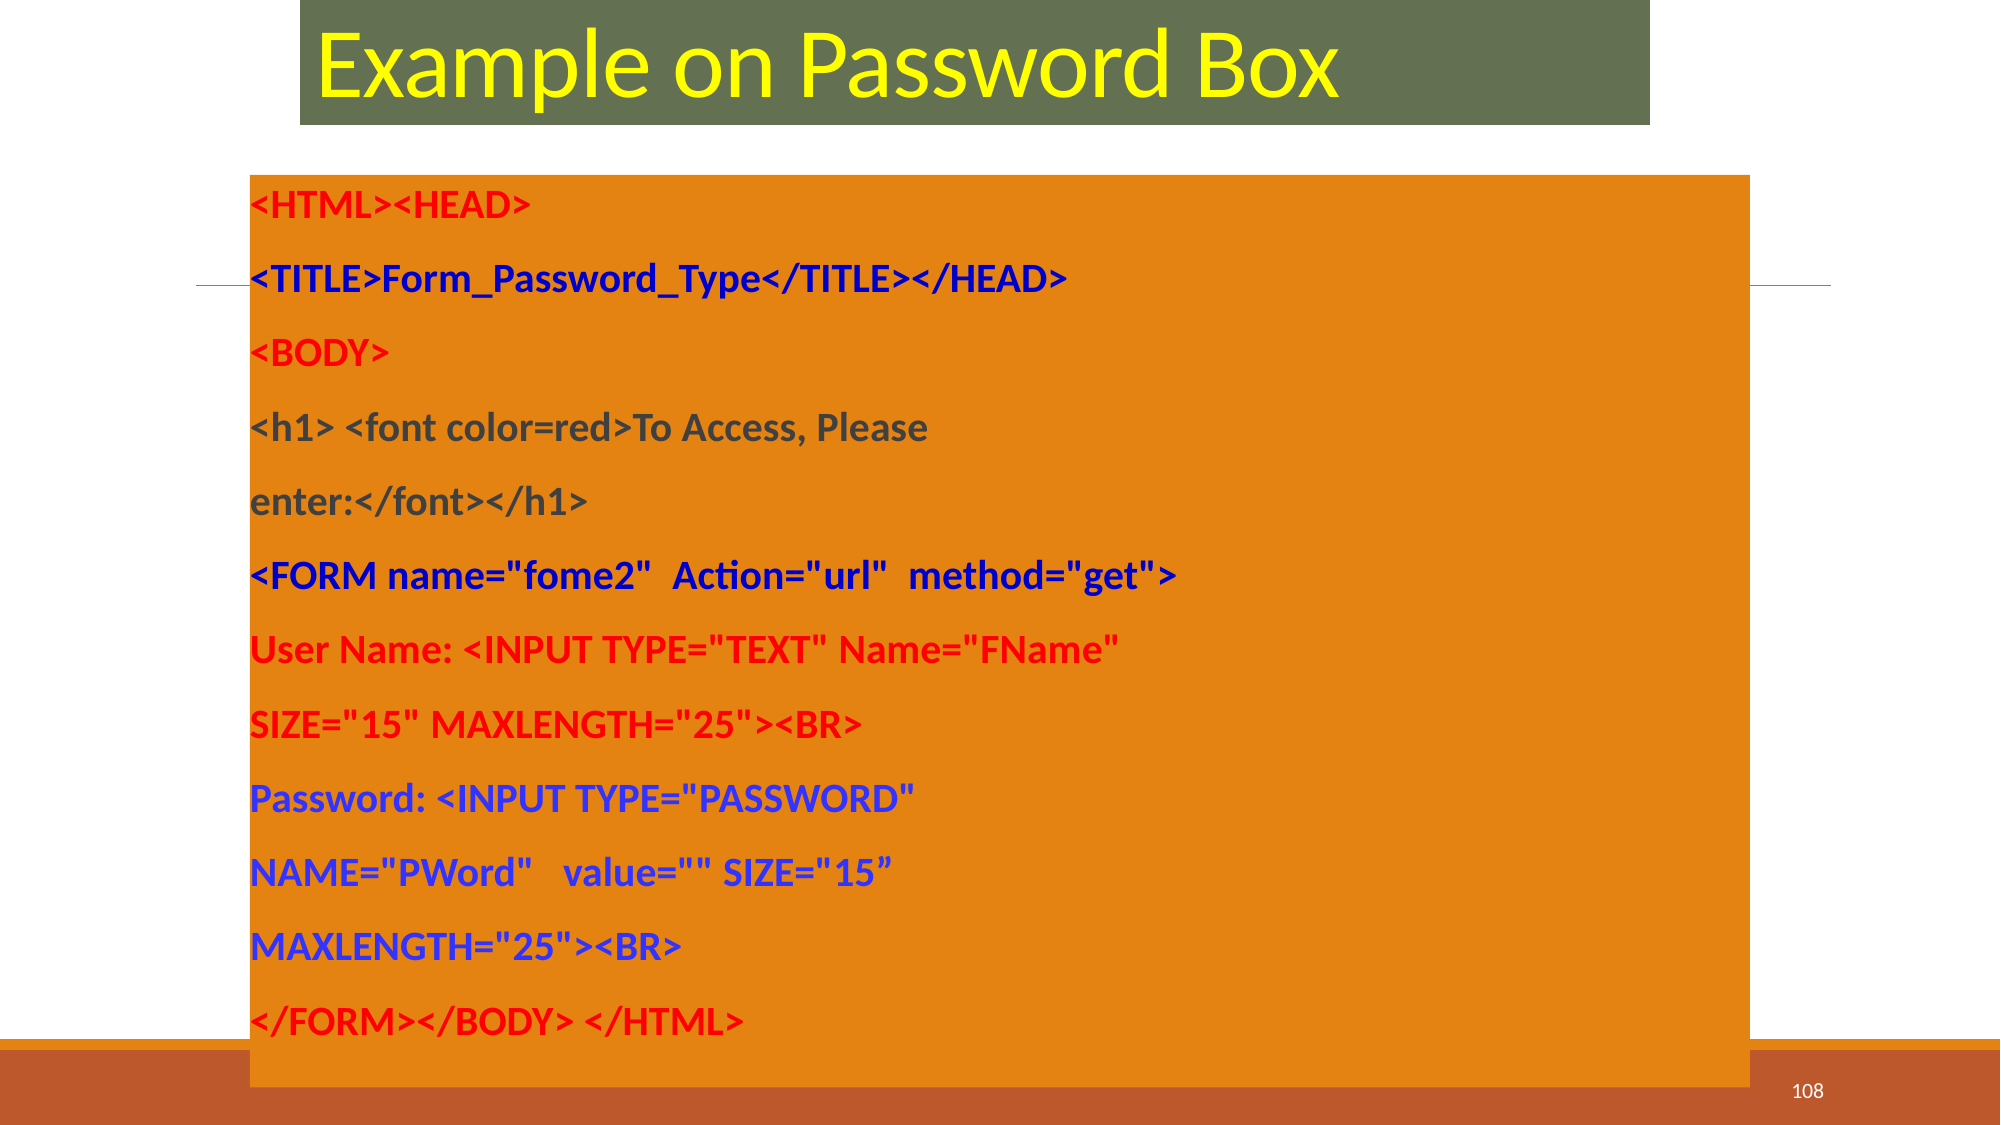

# Example on Password Box
<HTML><HEAD>
<TITLE>Form_Password_Type</TITLE></HEAD>
<BODY>
<h1> <font color=red>To Access, Please
enter:</font></h1>
<FORM name="fome2"  Action="url"  method="get">
User Name: <INPUT TYPE="TEXT" Name="FName"
SIZE="15" MAXLENGTH="25"><BR>
Password: <INPUT TYPE="PASSWORD"
NAME="PWord"   value="" SIZE="15”
MAXLENGTH="25"><BR>
</FORM></BODY> </HTML>

108